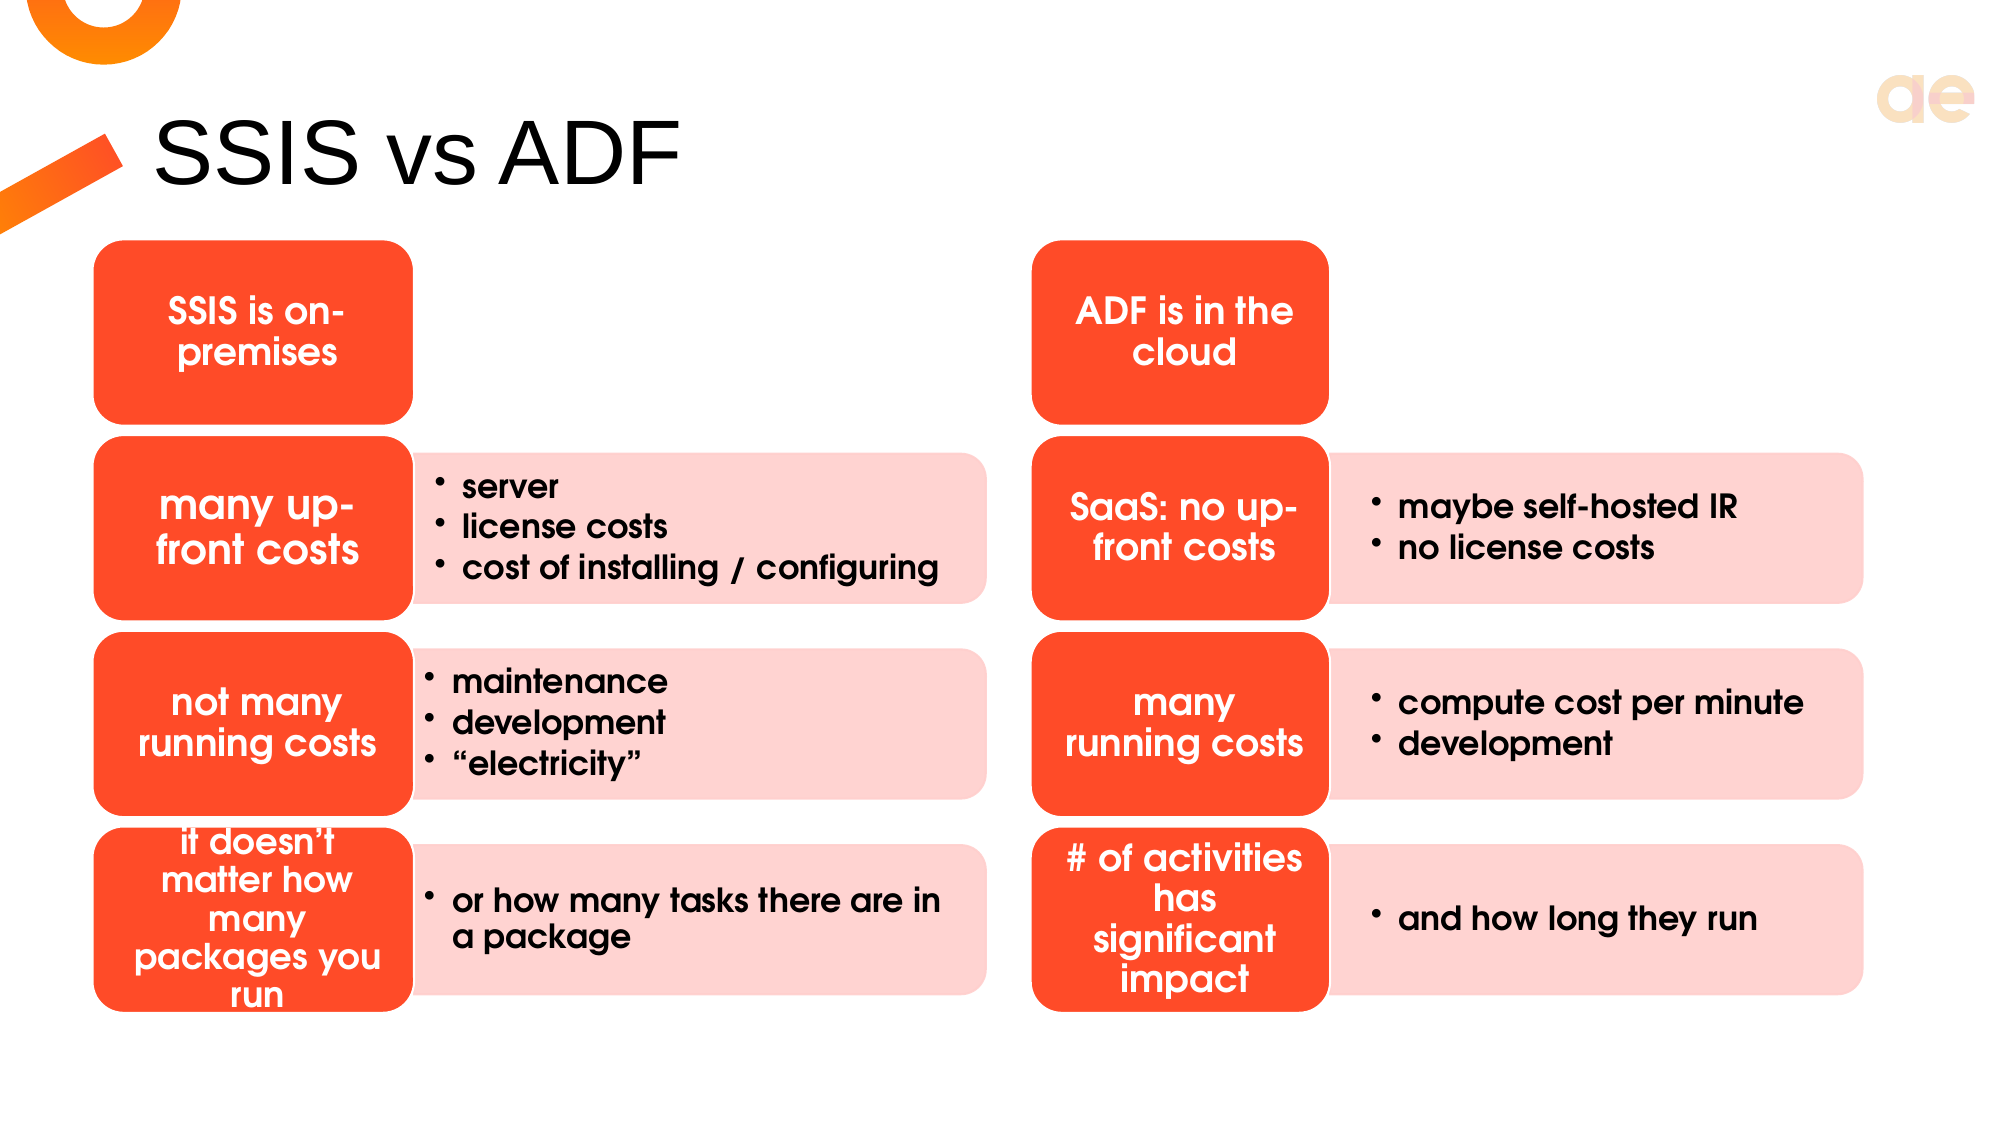

# SSIS vs ADF
SSIS is on-premises
server
license costs
cost of installing / configuring
many up-front costs
maintenance
development
“electricity”
not many running costs
or how many tasks there are in a package
it doesn’t matter how many packages you run
ADF is in the cloud
maybe self-hosted IR
no license costs
SaaS: no up-front costs
compute cost per minute
development
many running costs
and how long they run
# of activities has significant impact